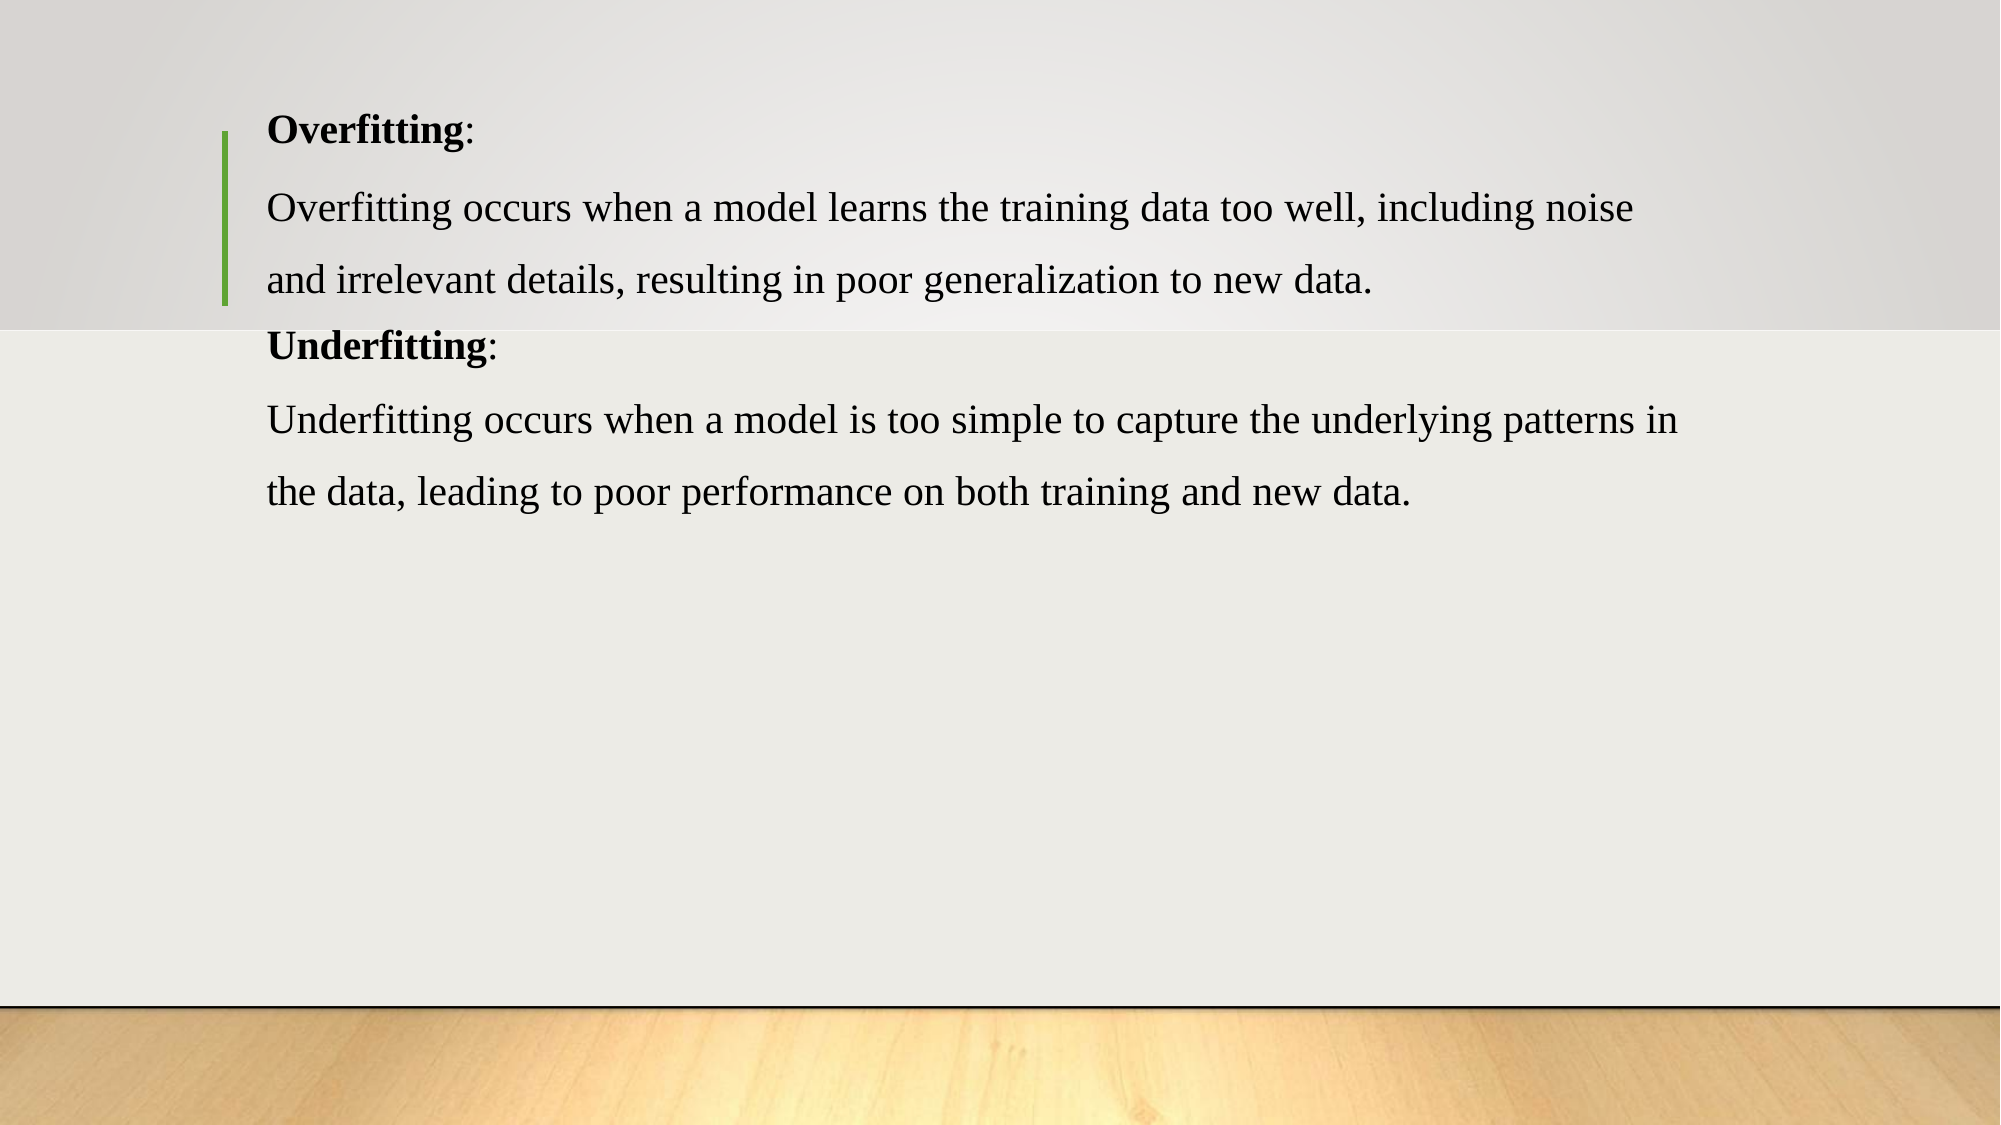

Overfitting:
Overfitting occurs when a model learns the training data too well, including noise and irrelevant details, resulting in poor generalization to new data.
Underfitting:
Underfitting occurs when a model is too simple to capture the underlying patterns in the data, leading to poor performance on both training and new data.